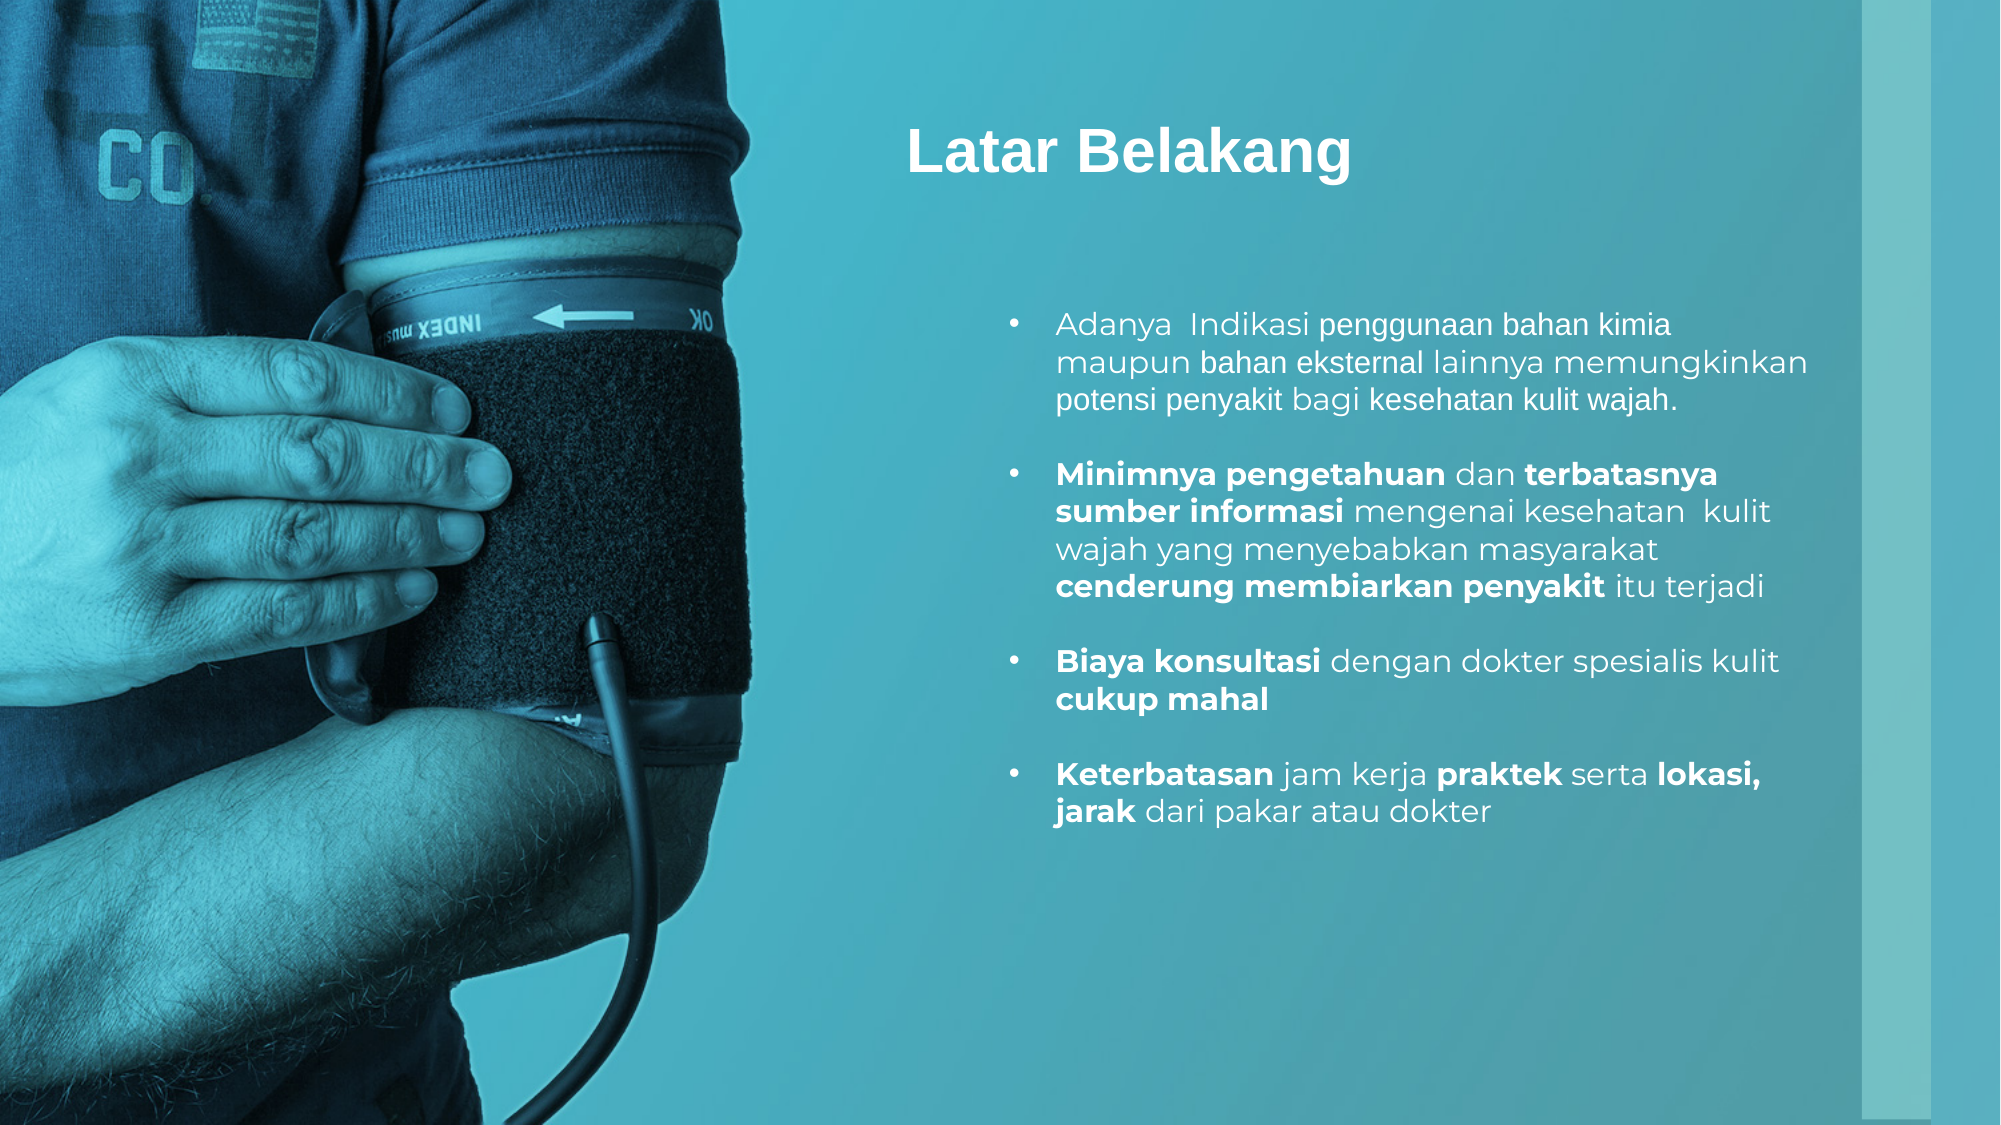

Latar Belakang
Adanya  Indikasi penggunaan bahan kimia maupun bahan eksternal lainnya memungkinkan potensi penyakit bagi kesehatan kulit wajah.

Minimnya pengetahuan dan terbatasnya sumber informasi mengenai kesehatan  kulit wajah yang menyebabkan masyarakat cenderung membiarkan penyakit itu terjadi

Biaya konsultasi dengan dokter spesialis kulit cukup mahal

Keterbatasan jam kerja praktek serta lokasi, jarak dari pakar atau dokter